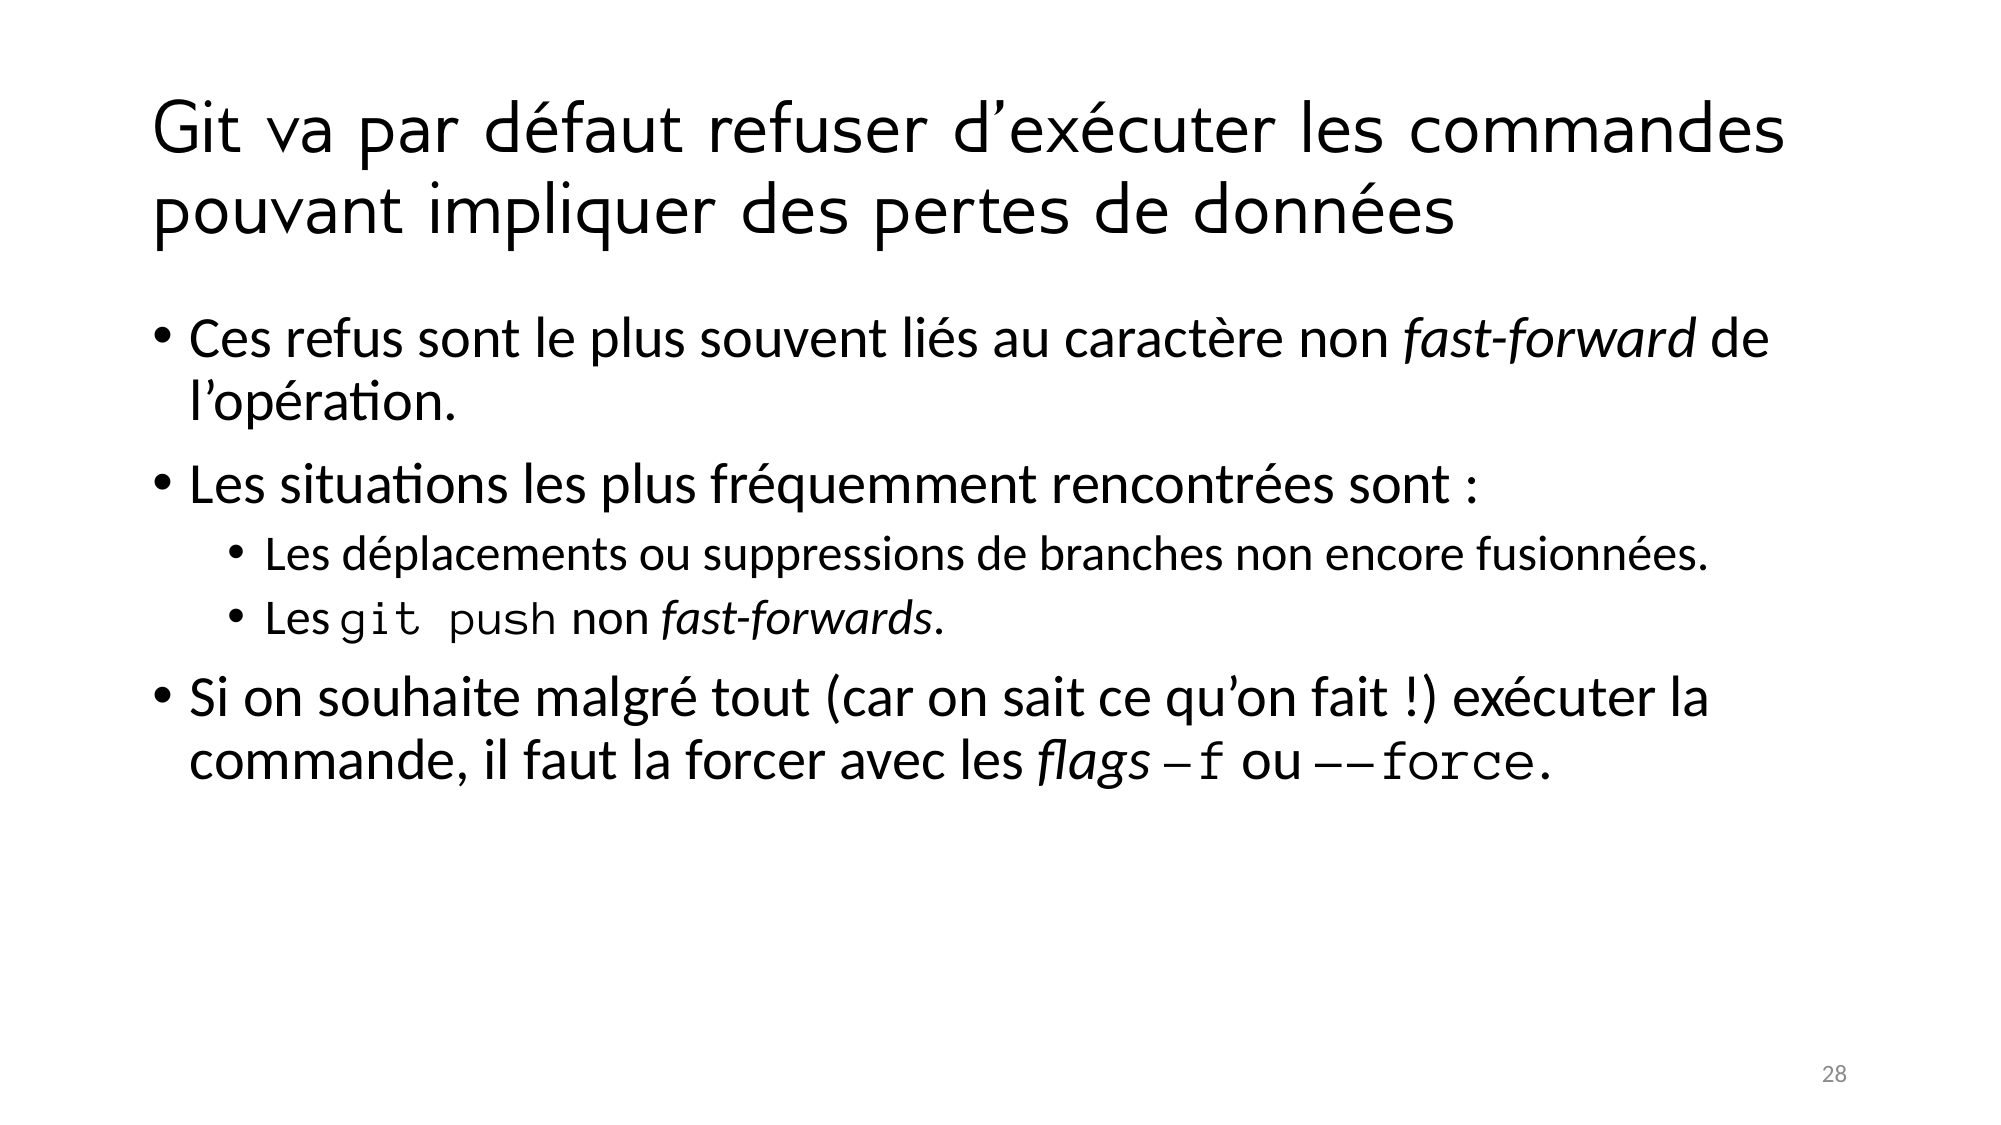

# Git va par défaut refuser d’exécuter les commandes pouvant impliquer des pertes de données
Ces refus sont le plus souvent liés au caractère non fast-forward de l’opération.
Les situations les plus fréquemment rencontrées sont :
Les déplacements ou suppressions de branches non encore fusionnées.
Les git push non fast-forwards.
Si on souhaite malgré tout (car on sait ce qu’on fait !) exécuter la commande, il faut la forcer avec les flags –f ou --force.

28